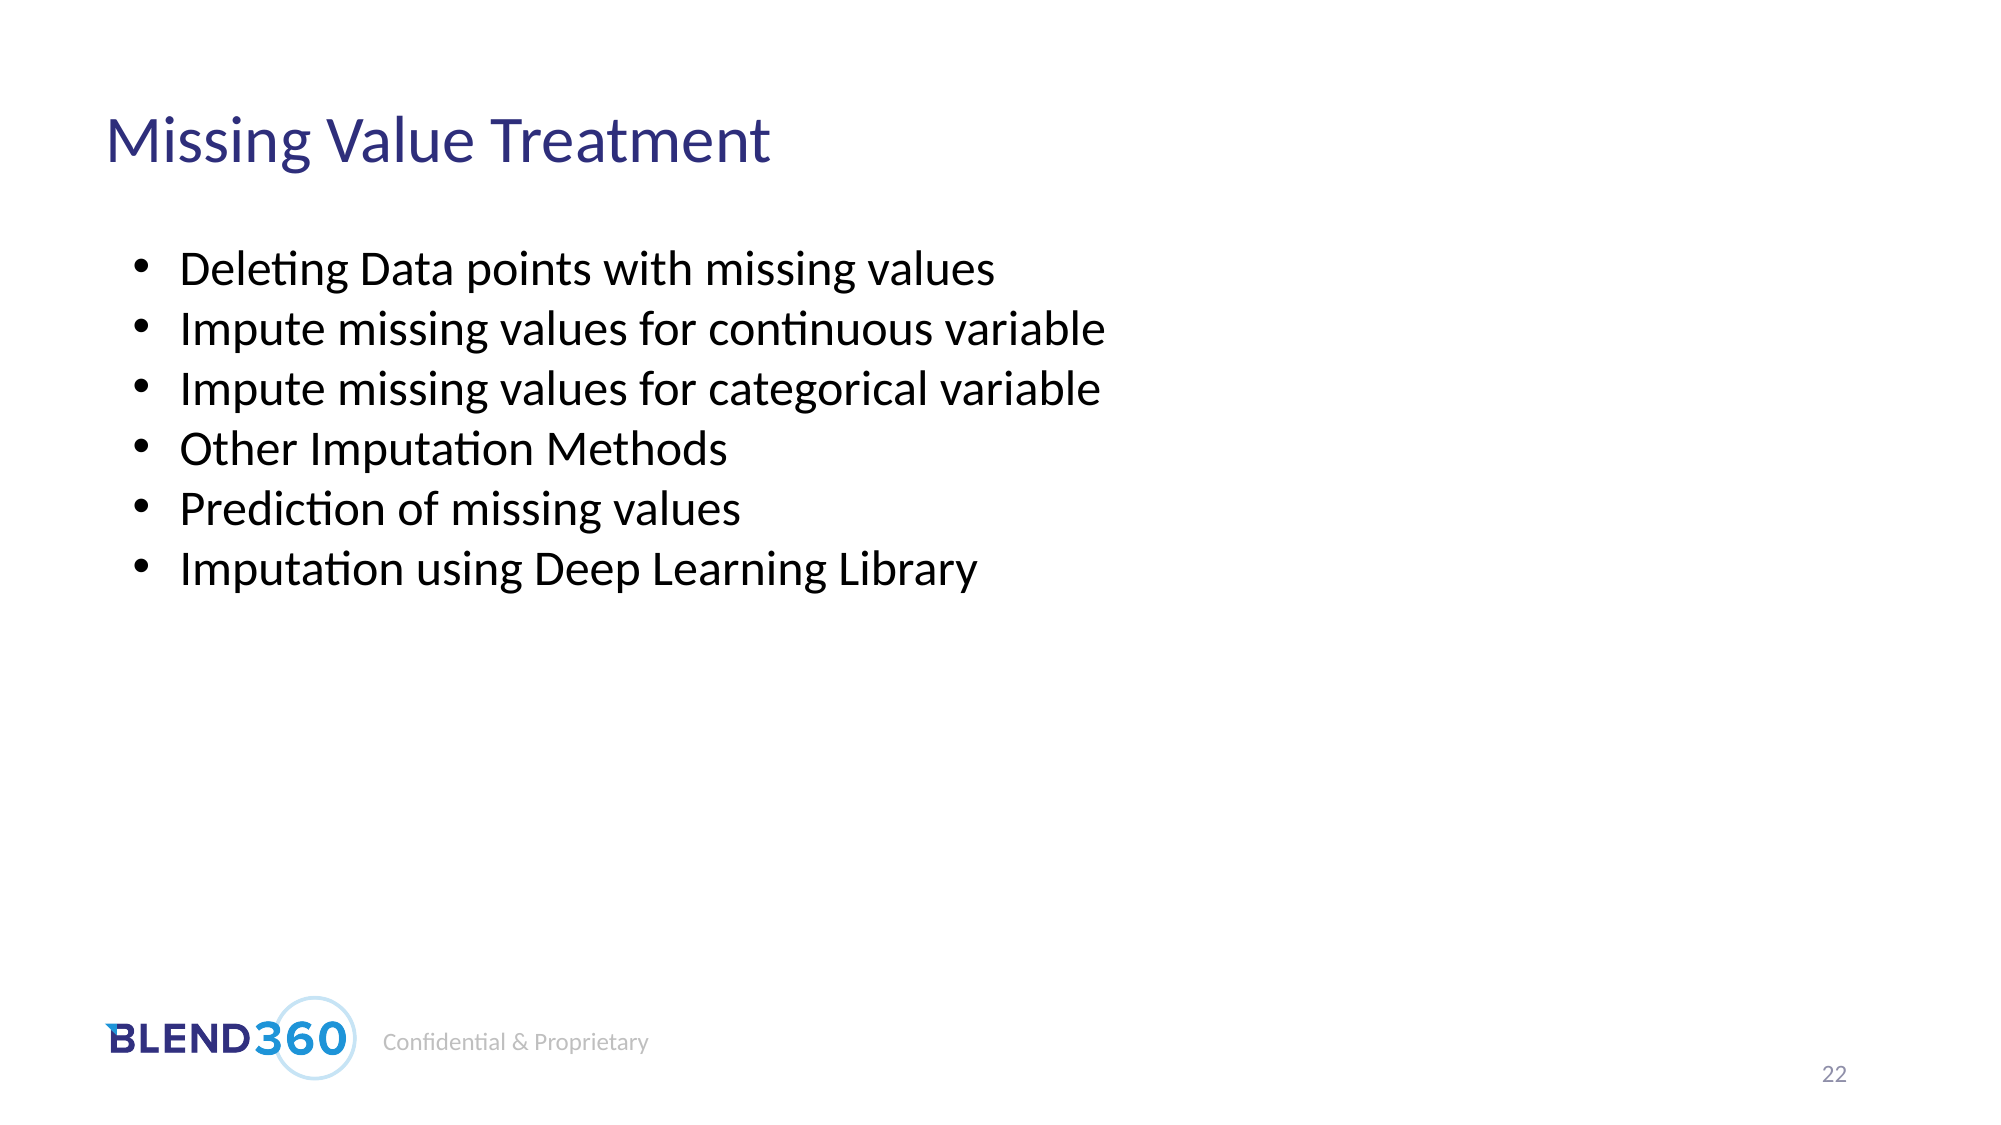

# Missing Value Treatment
Deleting Data points with missing values
Impute missing values for continuous variable
Impute missing values for categorical variable
Other Imputation Methods
Prediction of missing values
Imputation using Deep Learning Library
22